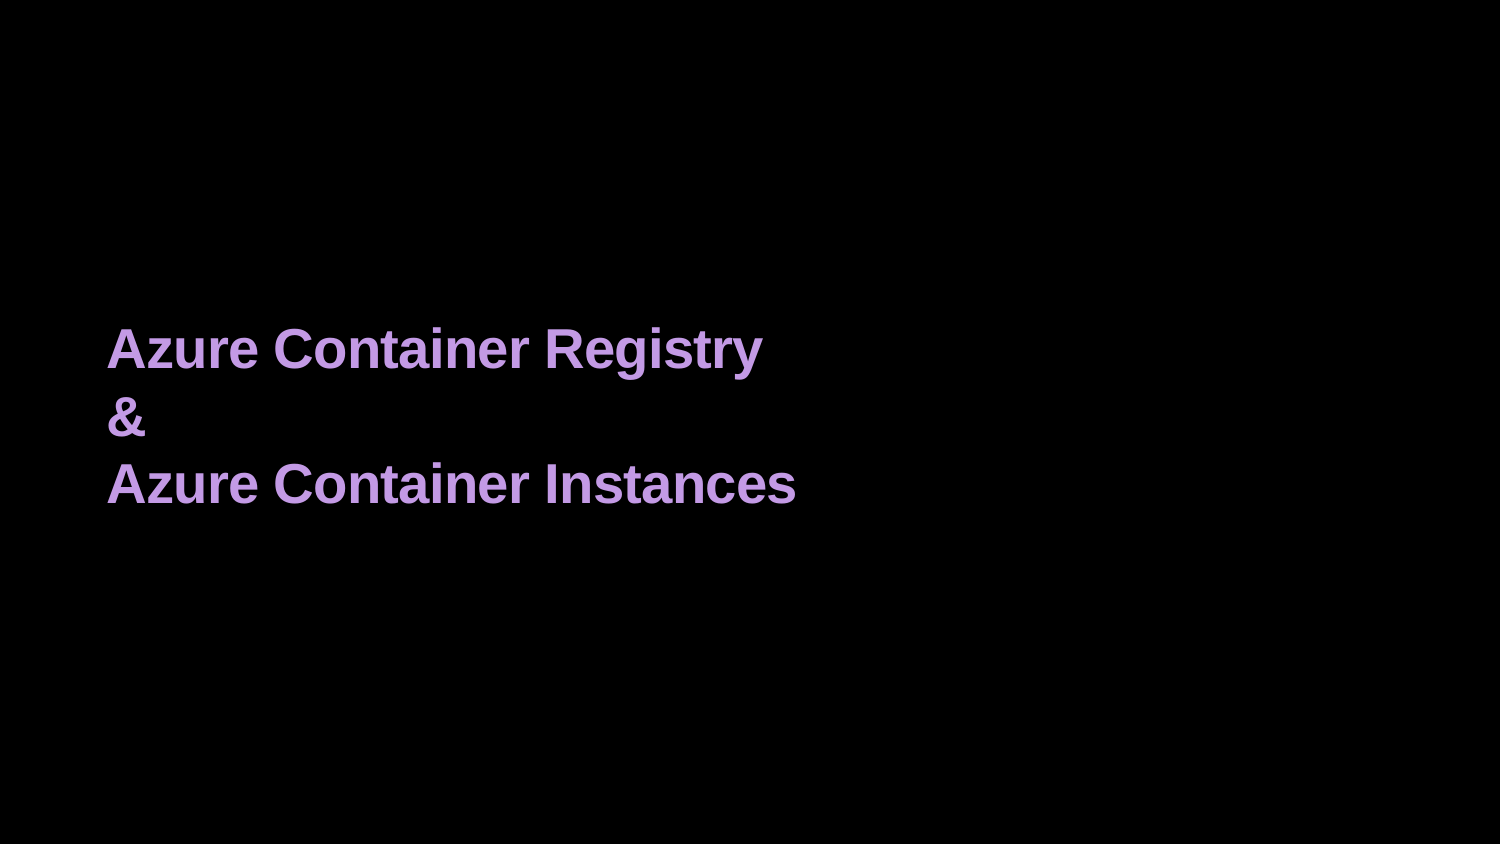

Azure Container Registry
&
Azure Container Instances